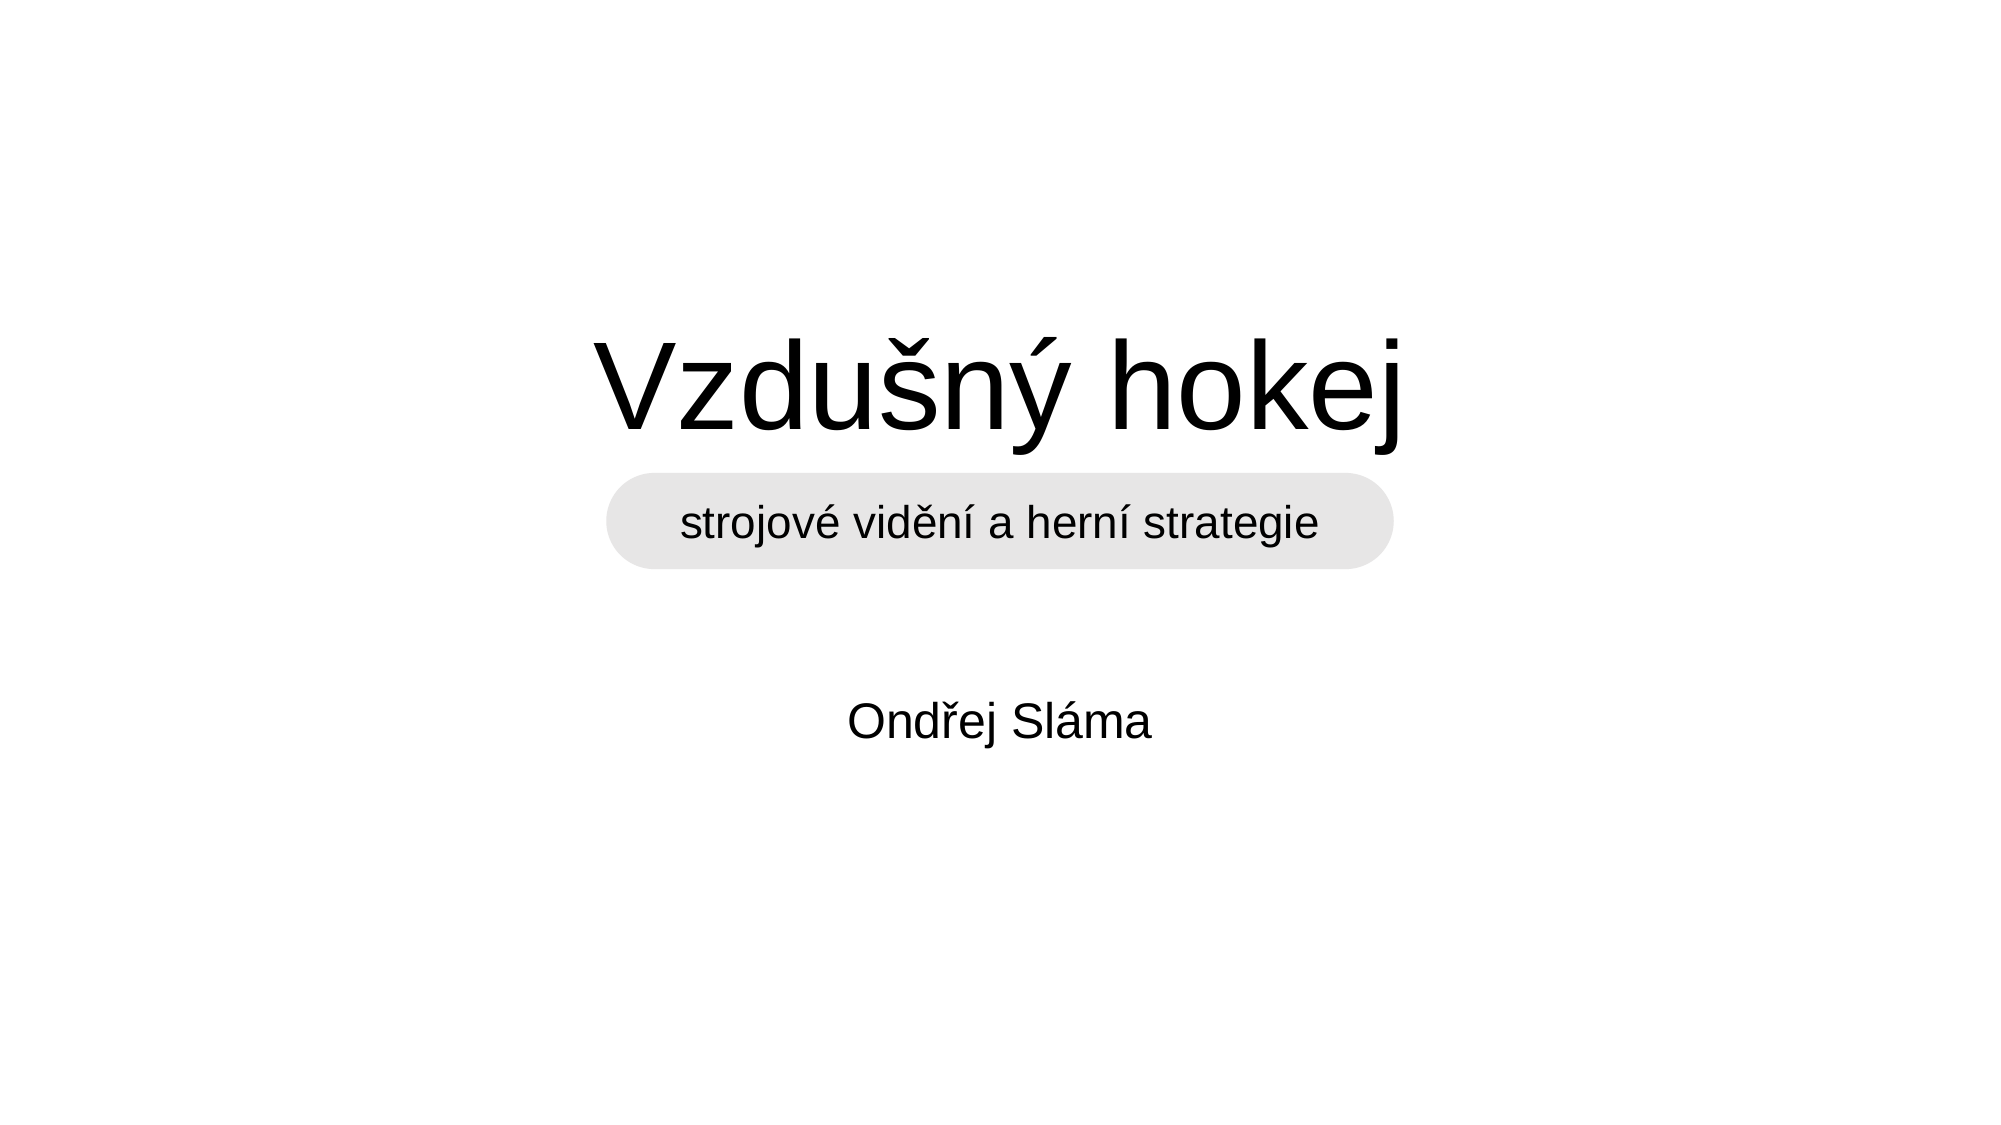

# Vzdušný hokej
x
strojové vidění a herní strategie
Ondřej Sláma